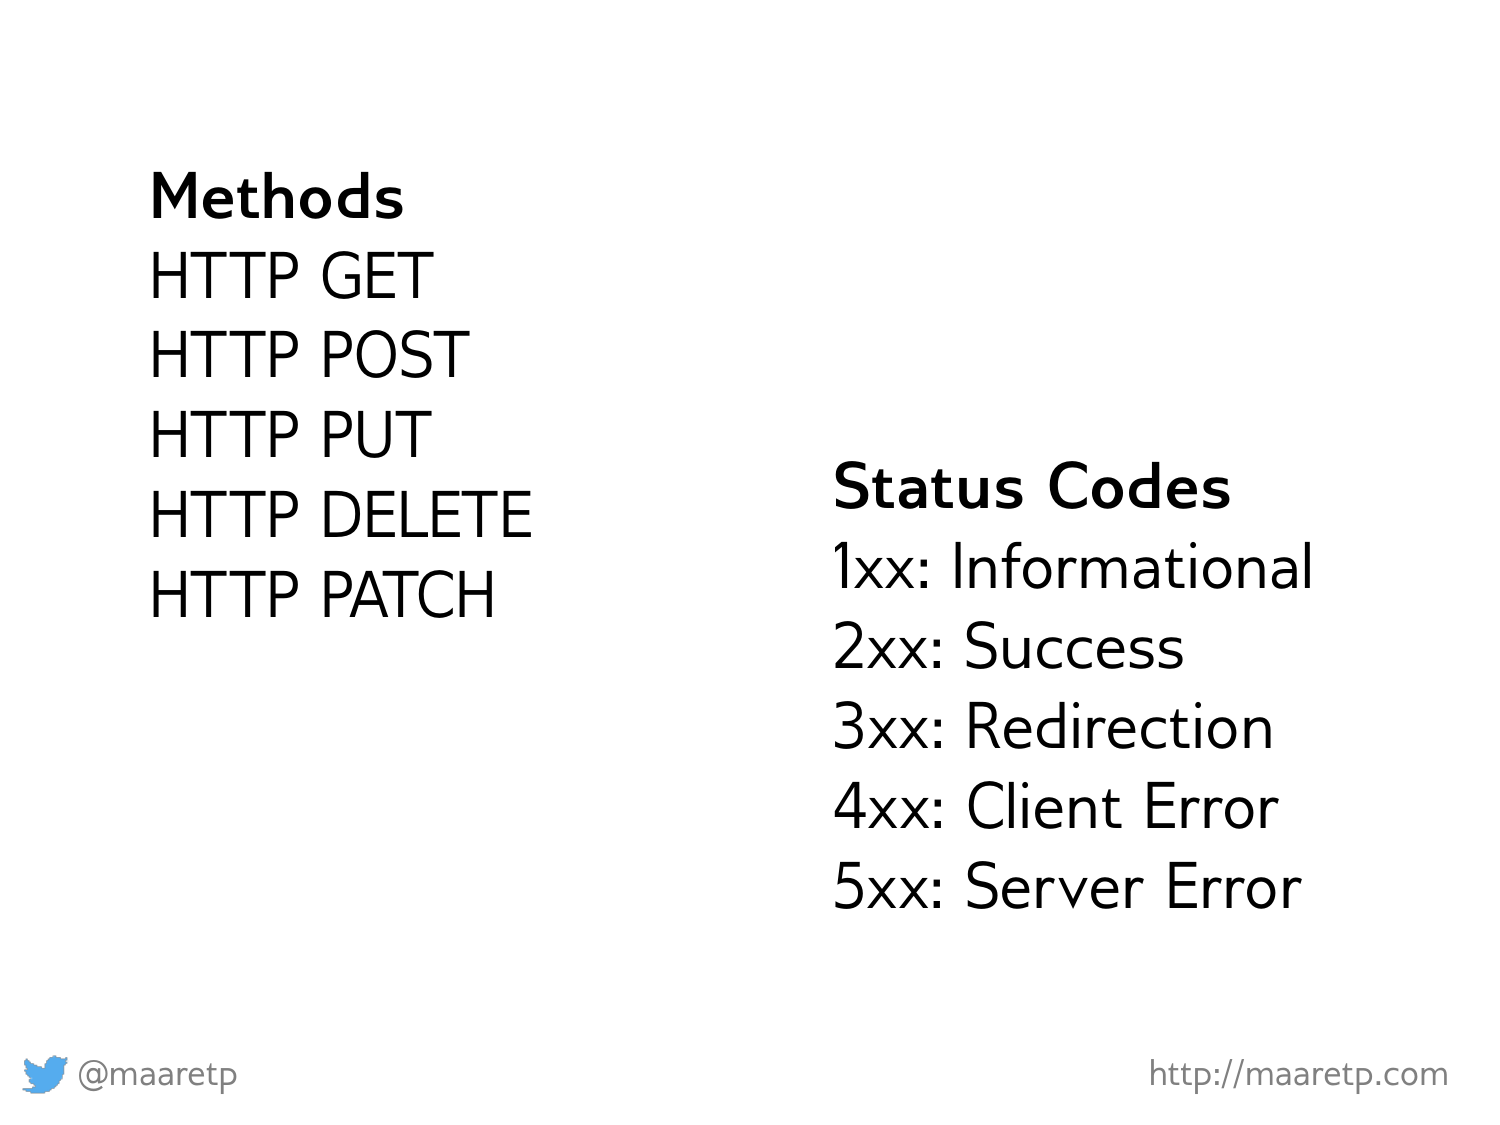

Methods
HTTP GET
HTTP POST
HTTP PUT
HTTP DELETE
HTTP PATCH
Status Codes
1xx: Informational
2xx: Success
3xx: Redirection
4xx: Client Error
5xx: Server Error